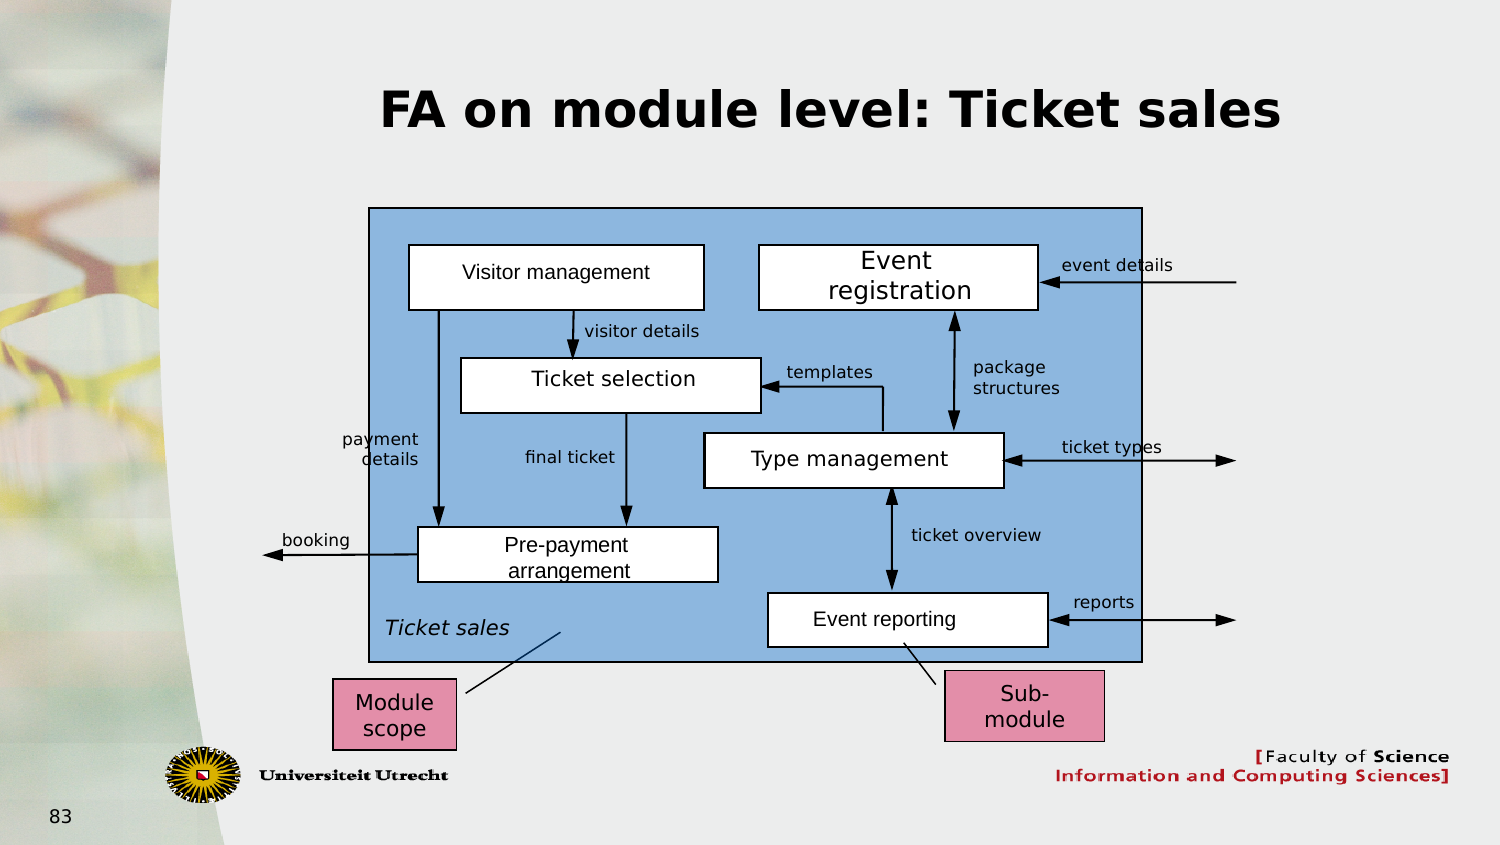

# FA on module level: Ticket sales

Event
registration

Visitor management
event details

visitor details
package
structures
templates

Ticket selection

payment
details
ticket types

Type management
final ticket

ticket overview
booking
Pre-payment
arrangement

reports

Event reporting
Ticket sales

Sub-module
Module scope